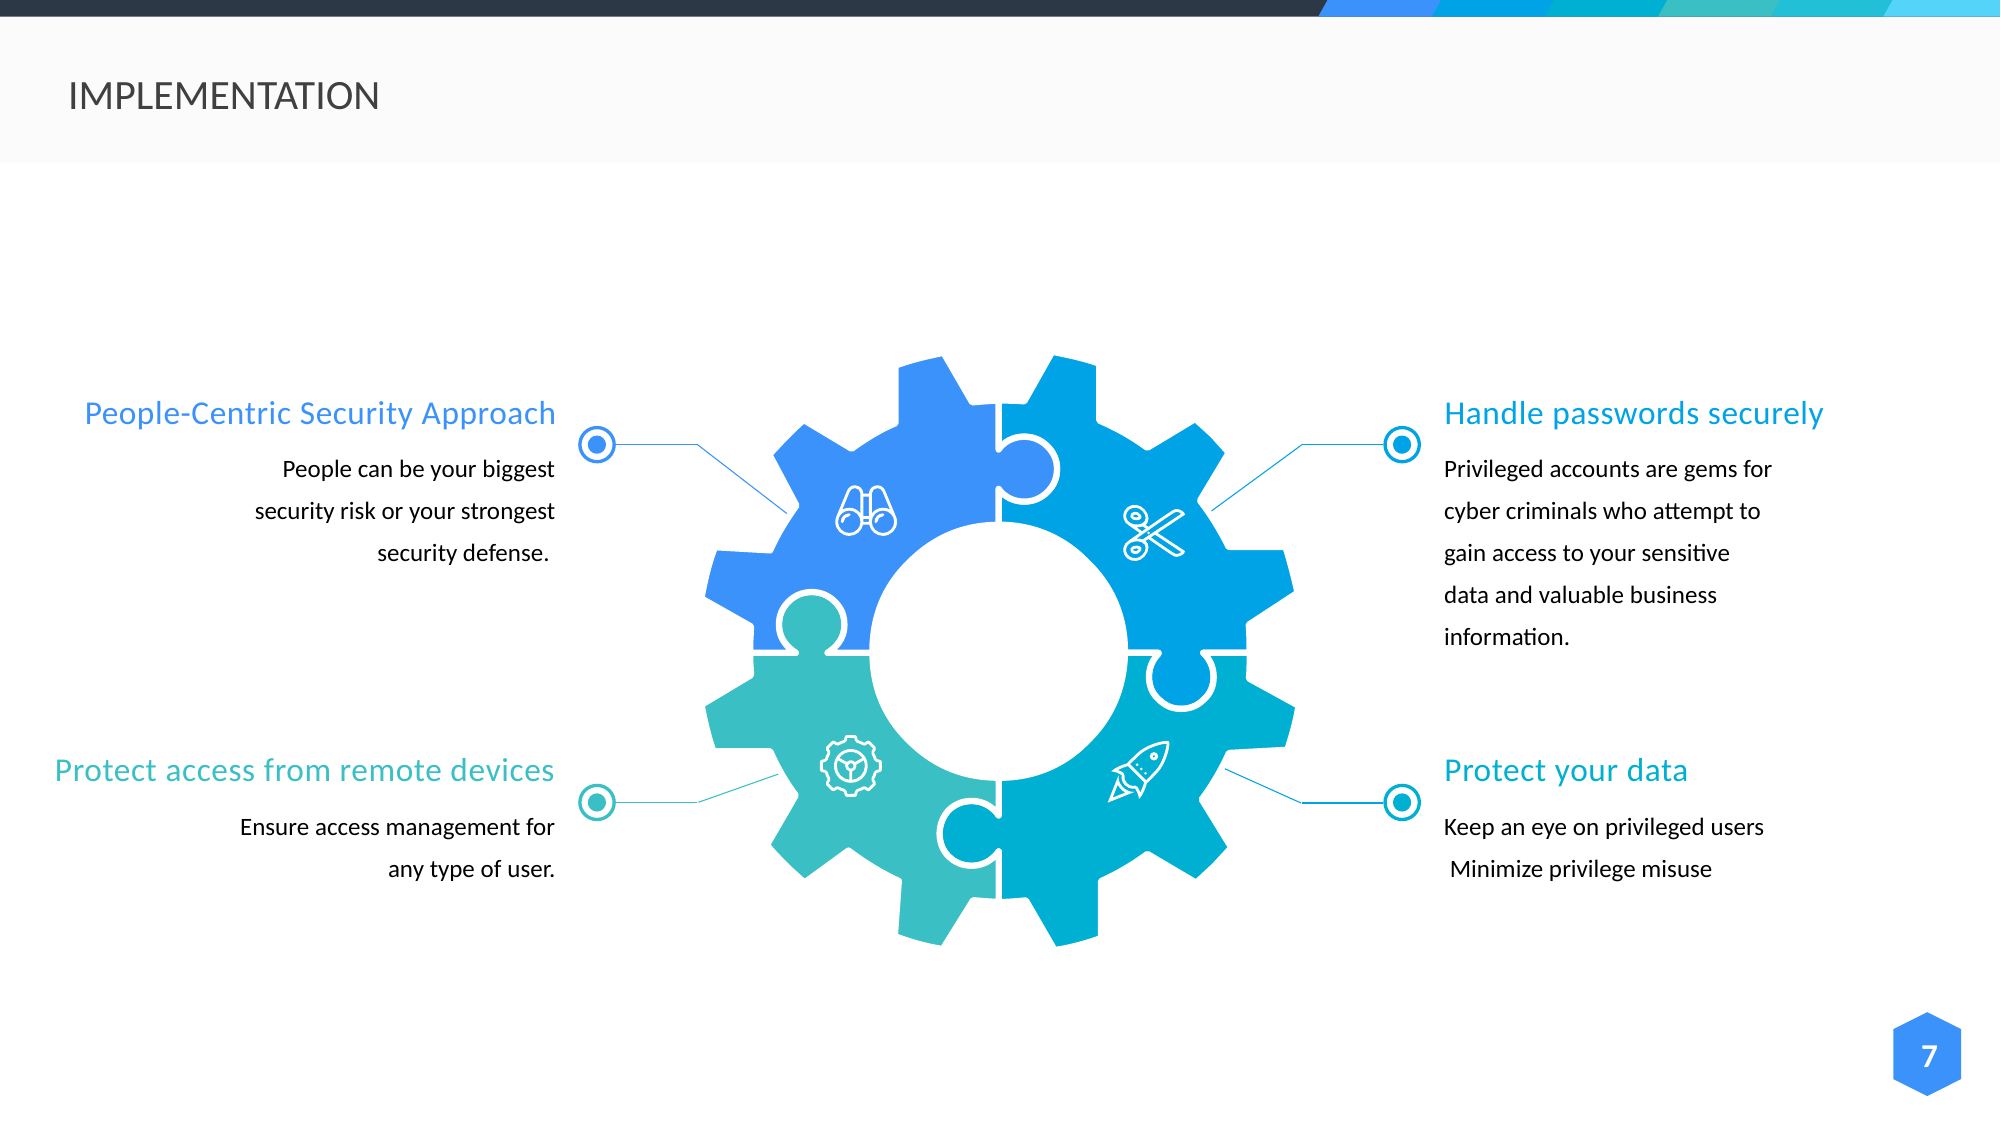

IMPLEMENTATION

People-Centric Security Approach

People can be your biggest security risk or your strongest security defense.
Handle passwords securely
Privileged accounts are gems for cyber criminals who attempt to gain access to your sensitive data and valuable business information.

Protect access from remote devices

Ensure access management for any type of user.
Protect your data
Keep an eye on privileged users
 Minimize privilege misuse